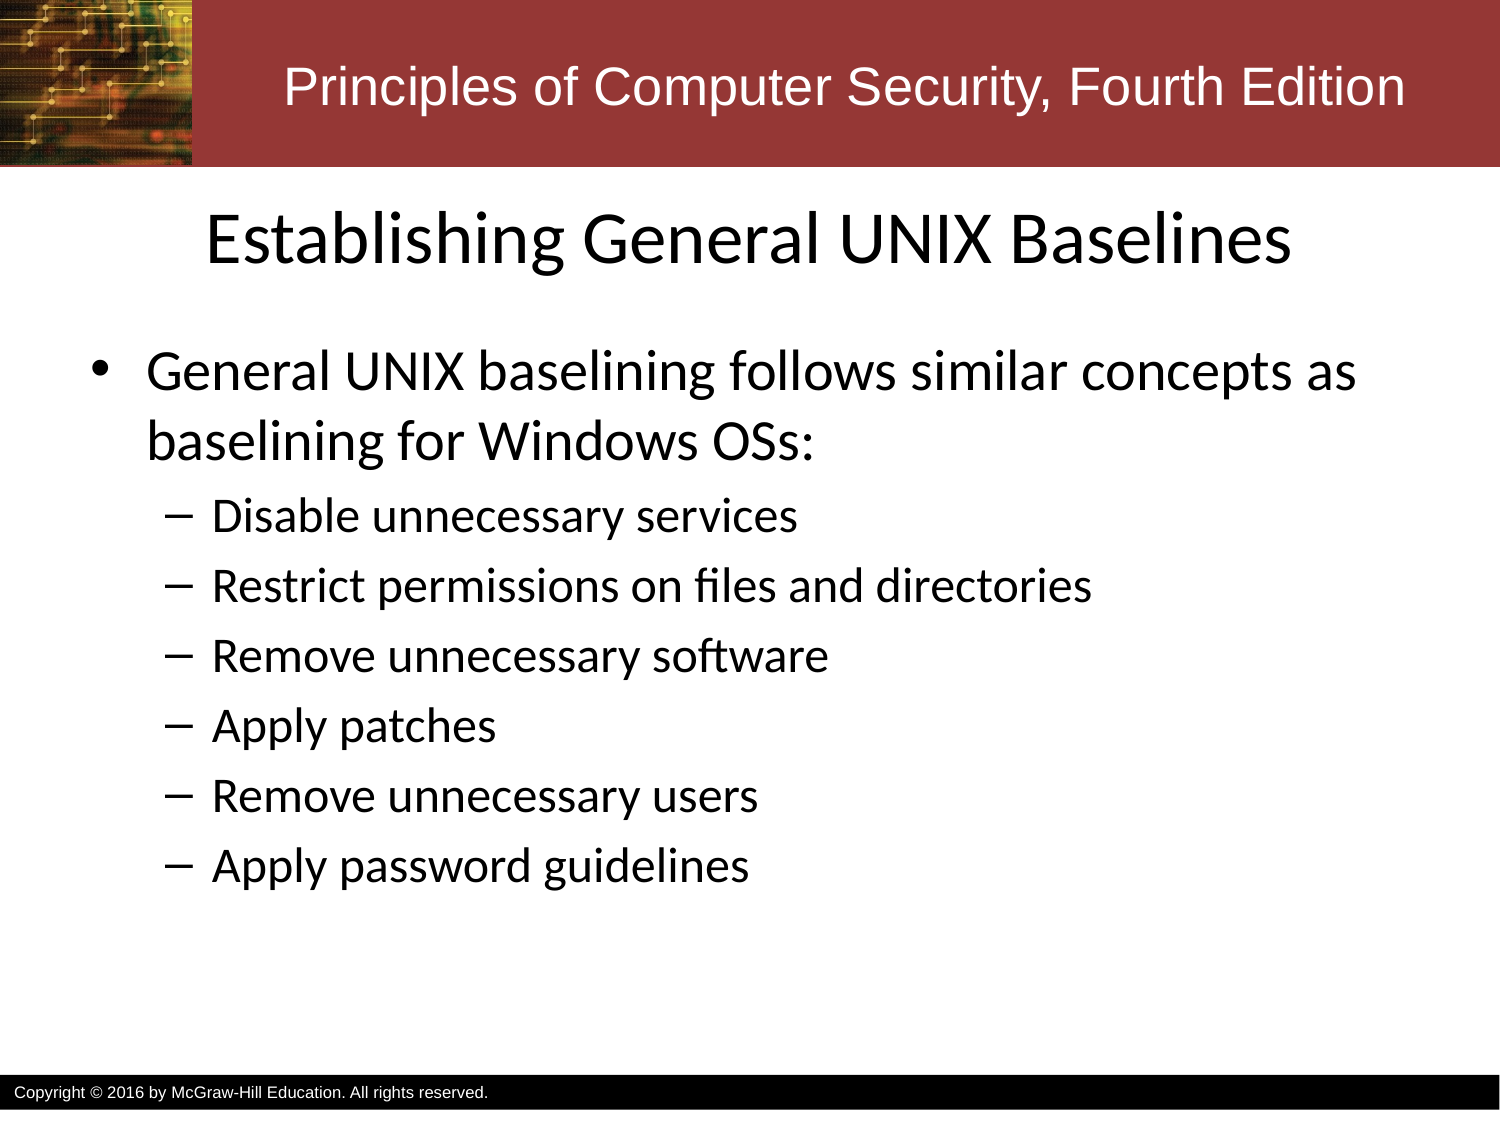

# Establishing General UNIX Baselines
General UNIX baselining follows similar concepts as baselining for Windows OSs:
Disable unnecessary services
Restrict permissions on files and directories
Remove unnecessary software
Apply patches
Remove unnecessary users
Apply password guidelines